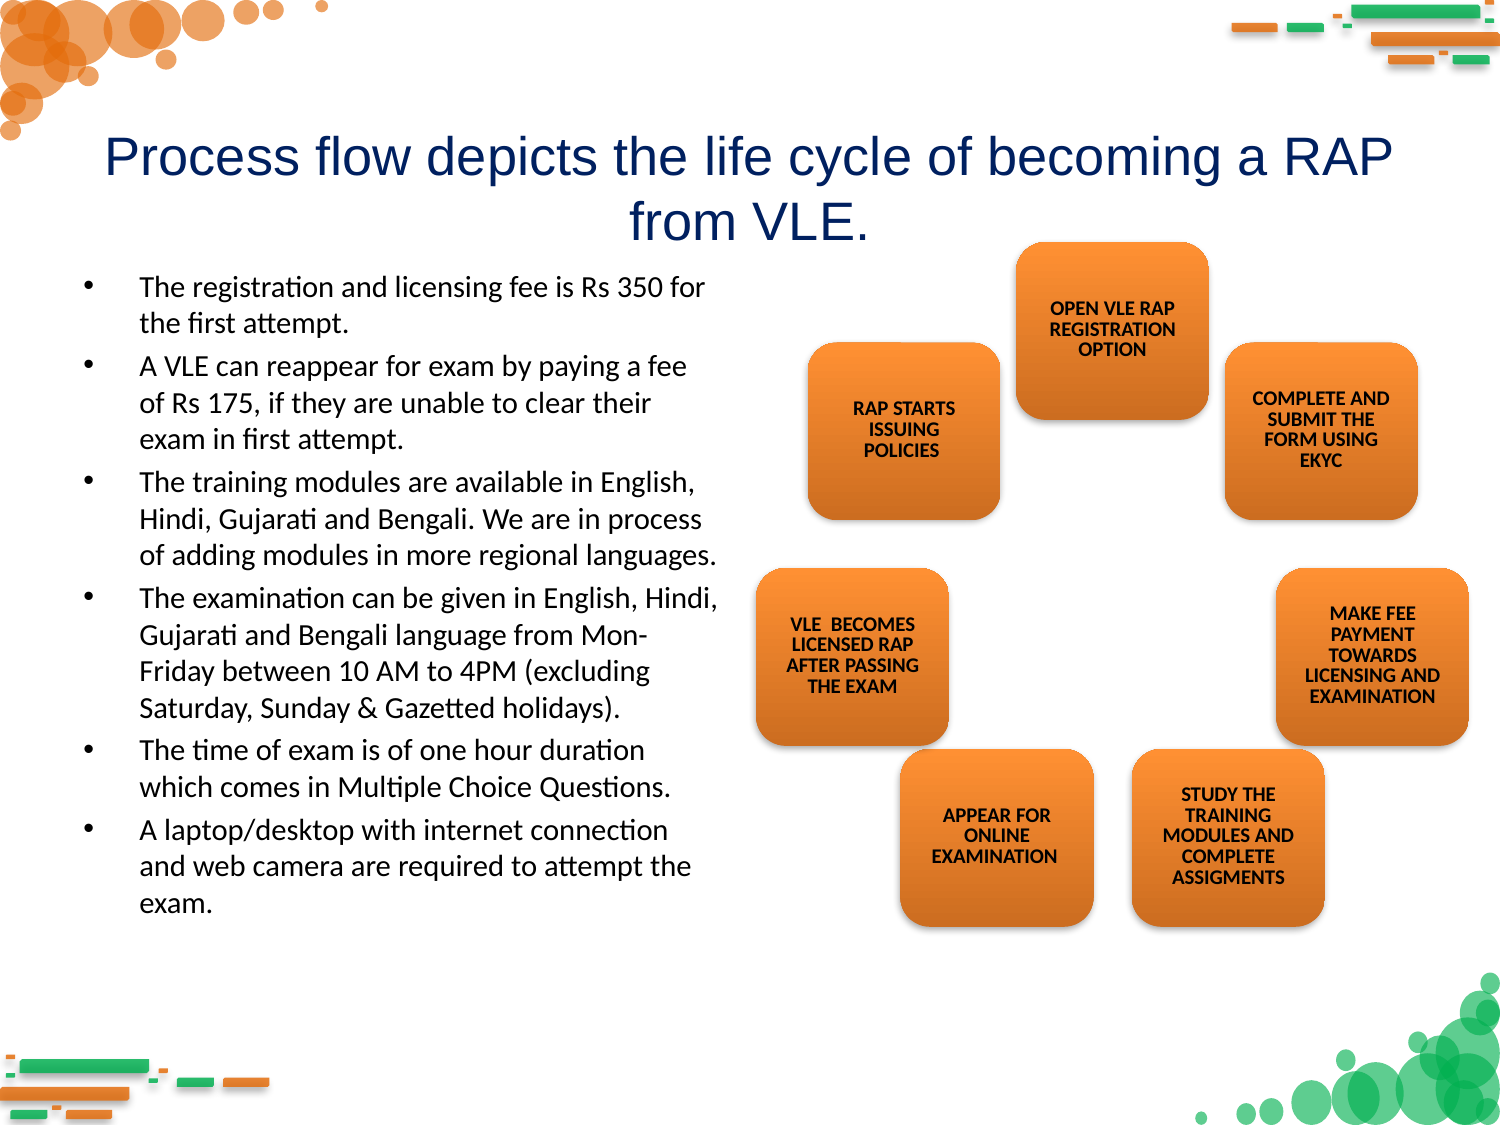

# Process flow depicts the life cycle of becoming a RAP from VLE.
OPEN VLE RAP REGISTRATION OPTION
STUDY THE TRAINING MODULES AND COMPLETE ASSIGMENTS
APPEAR FOR ONLINE EXAMINATION
VLE  BECOMES LICENSED RAP AFTER PASSING THE EXAM
RAP STARTS ISSUING POLICIES
MAKE FEE PAYMENT TOWARDS LICENSING AND EXAMINATION
COMPLETE AND SUBMIT THE FORM USING EKYC
The registration and licensing fee is Rs 350 for the first attempt.
A VLE can reappear for exam by paying a fee of Rs 175, if they are unable to clear their exam in first attempt.
The training modules are available in English, Hindi, Gujarati and Bengali. We are in process of adding modules in more regional languages.
The examination can be given in English, Hindi, Gujarati and Bengali language from Mon-Friday between 10 AM to 4PM (excluding Saturday, Sunday & Gazetted holidays).
The time of exam is of one hour duration which comes in Multiple Choice Questions.
A laptop/desktop with internet connection and web camera are required to attempt the exam.